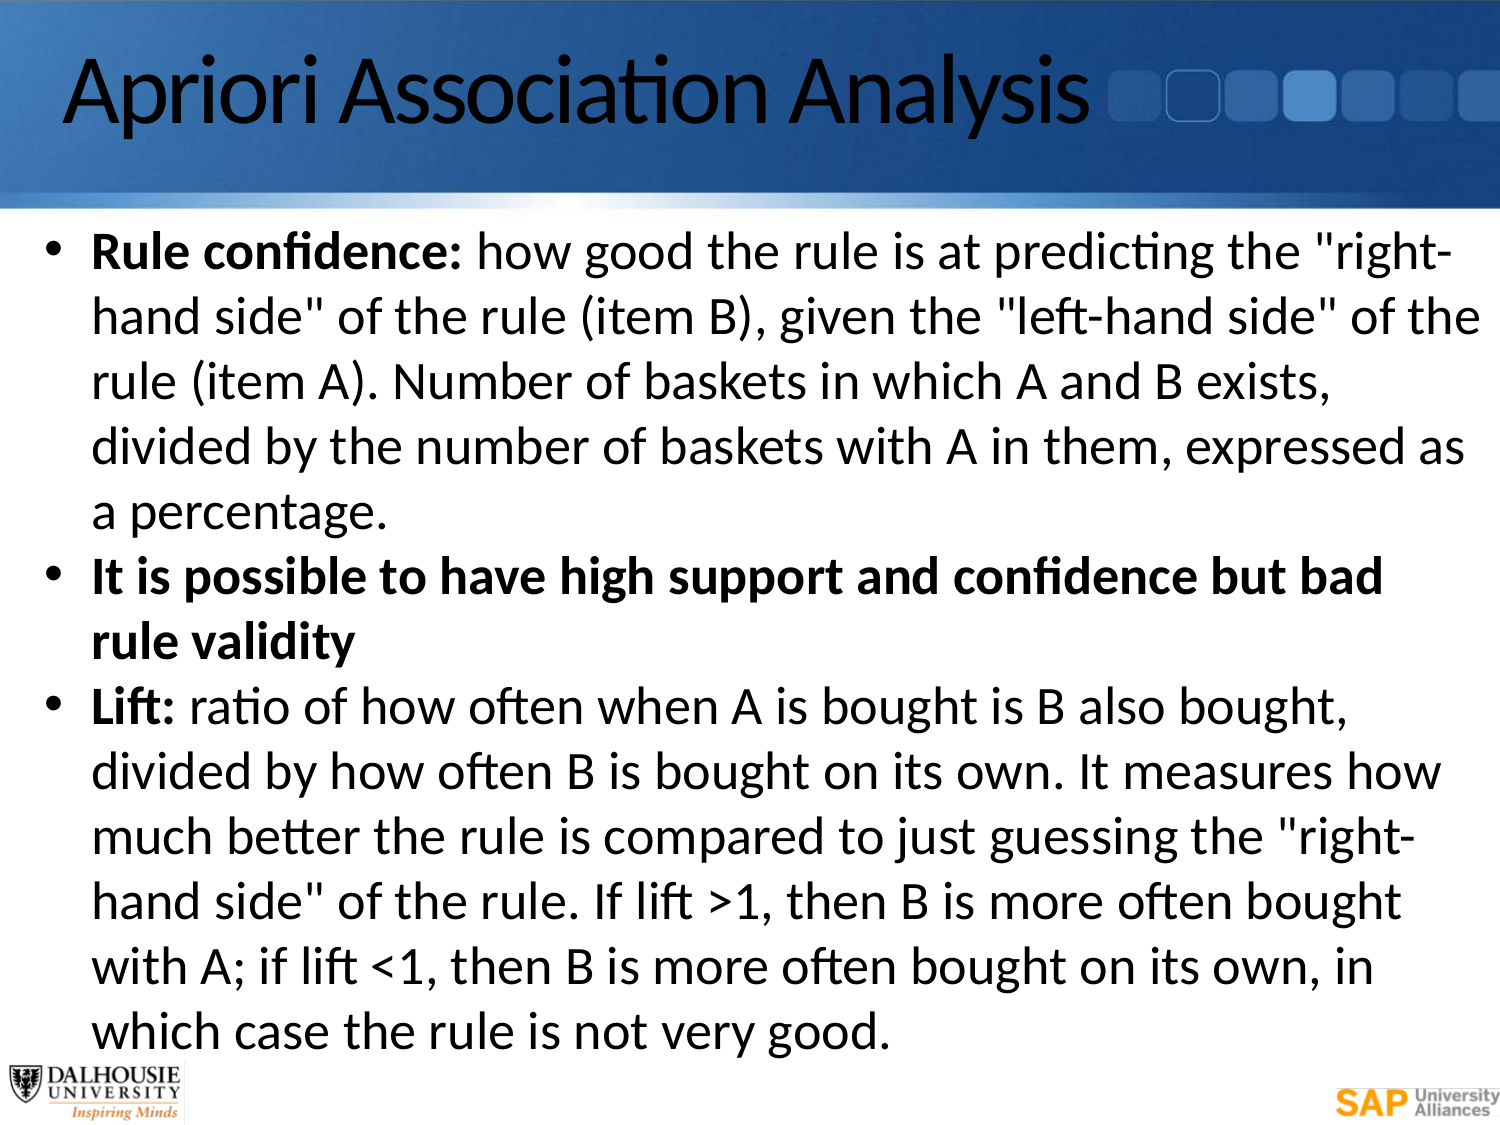

# Apriori Association Analysis
Rule confidence: how good the rule is at predicting the "right-hand side" of the rule (item B), given the "left-hand side" of the rule (item A). Number of baskets in which A and B exists, divided by the number of baskets with A in them, expressed as a percentage.
It is possible to have high support and confidence but bad rule validity
Lift: ratio of how often when A is bought is B also bought, divided by how often B is bought on its own. It measures how much better the rule is compared to just guessing the "right-hand side" of the rule. If lift >1, then B is more often bought with A; if lift <1, then B is more often bought on its own, in which case the rule is not very good.